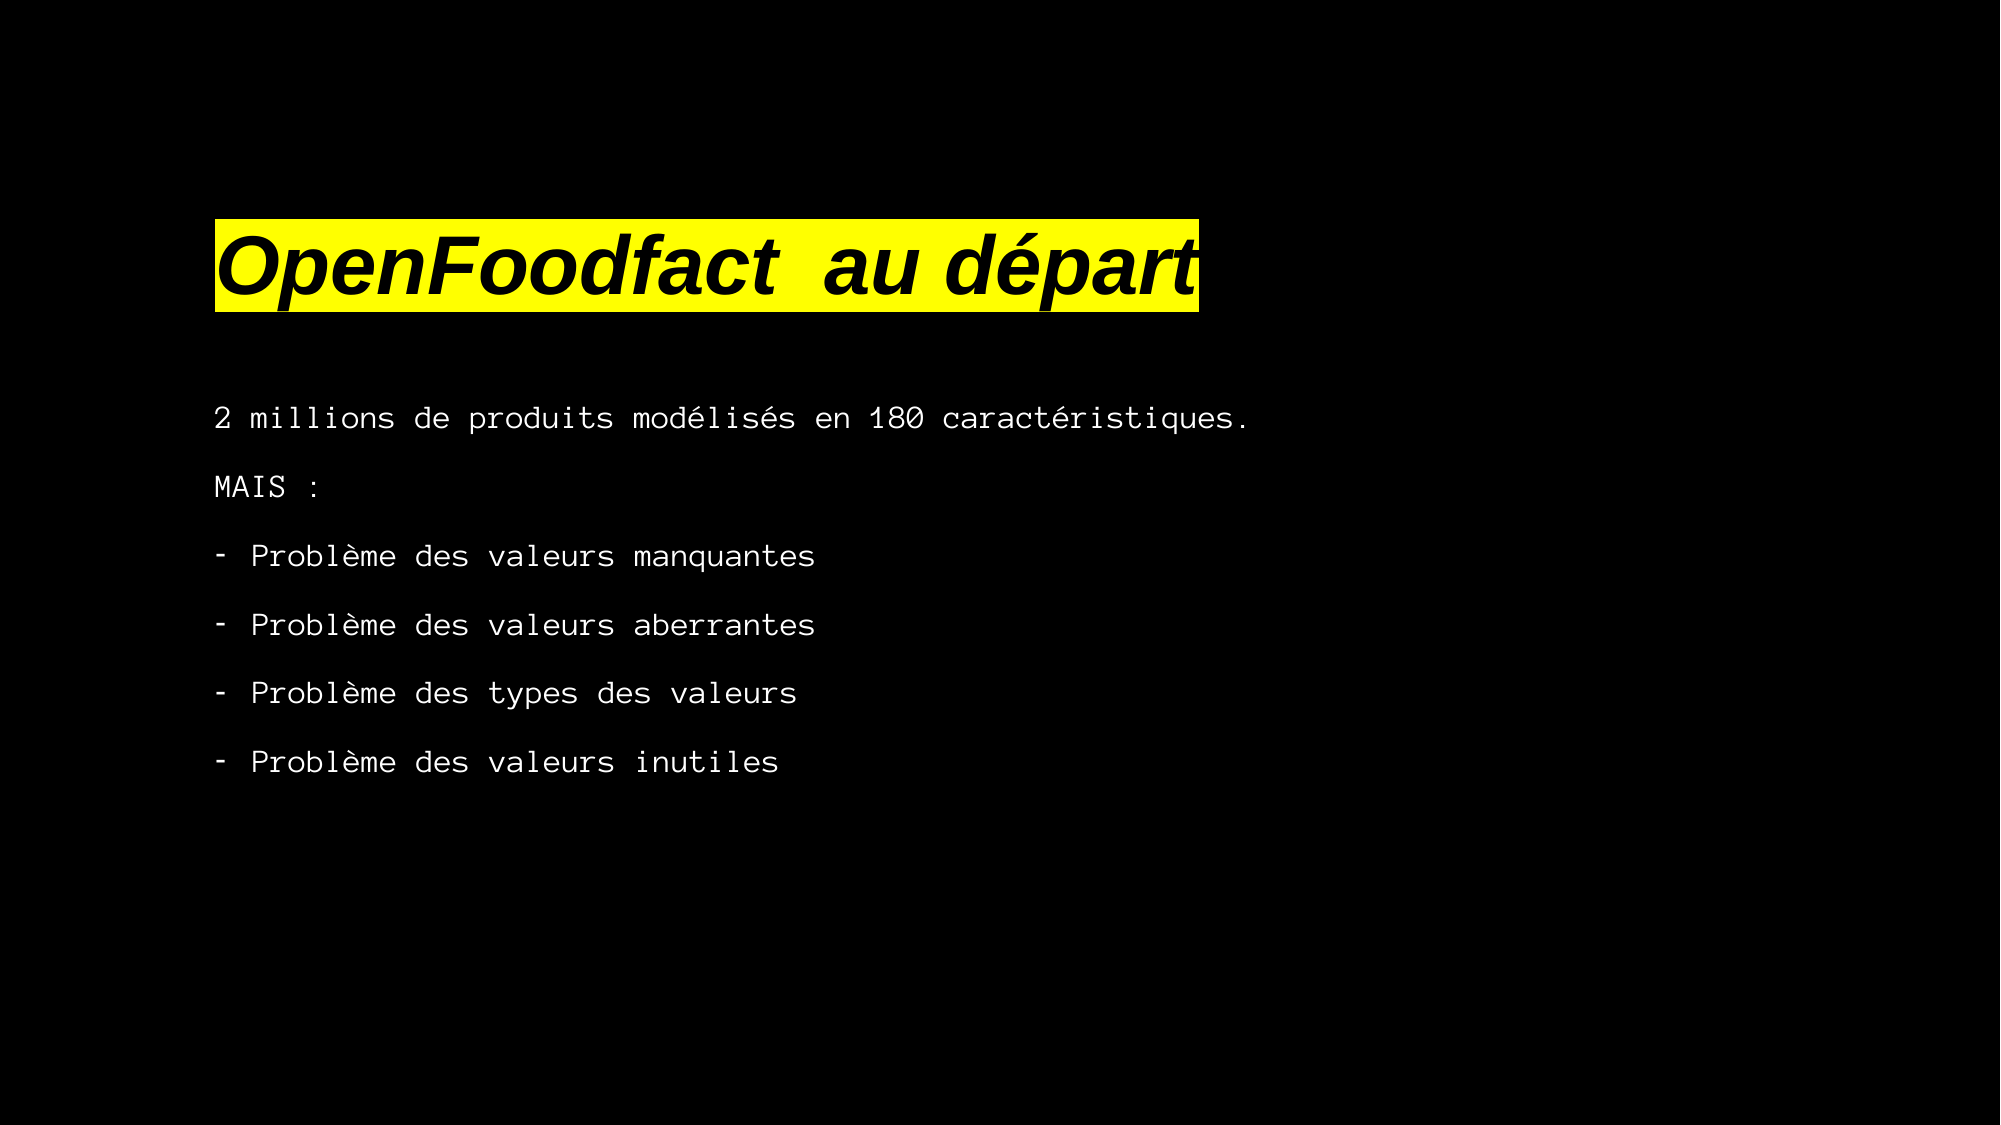

# OpenFoodfact  au départ
2 millions de produits modélisés en 180 caractéristiques.
MAIS :
Problème des valeurs manquantes
Problème des valeurs aberrantes
Problème des types des valeurs
Problème des valeurs inutiles